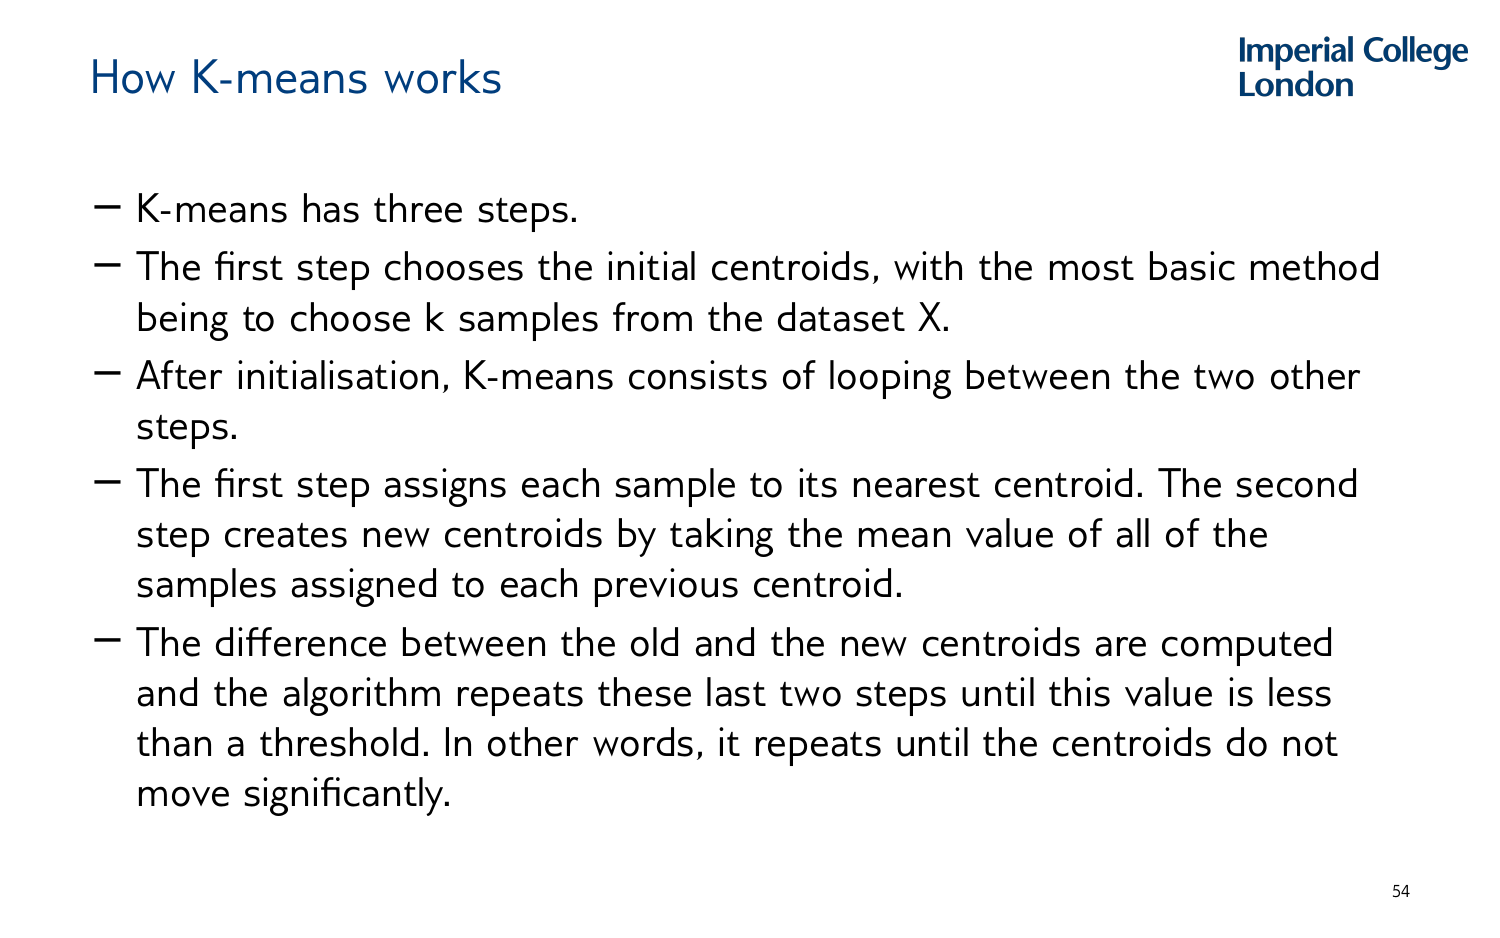

# How K-means works
K-means has three steps.
The first step chooses the initial centroids, with the most basic method being to choose k samples from the dataset X.
After initialisation, K-means consists of looping between the two other steps.
The first step assigns each sample to its nearest centroid. The second step creates new centroids by taking the mean value of all of the samples assigned to each previous centroid.
The difference between the old and the new centroids are computed and the algorithm repeats these last two steps until this value is less than a threshold. In other words, it repeats until the centroids do not move significantly.
54